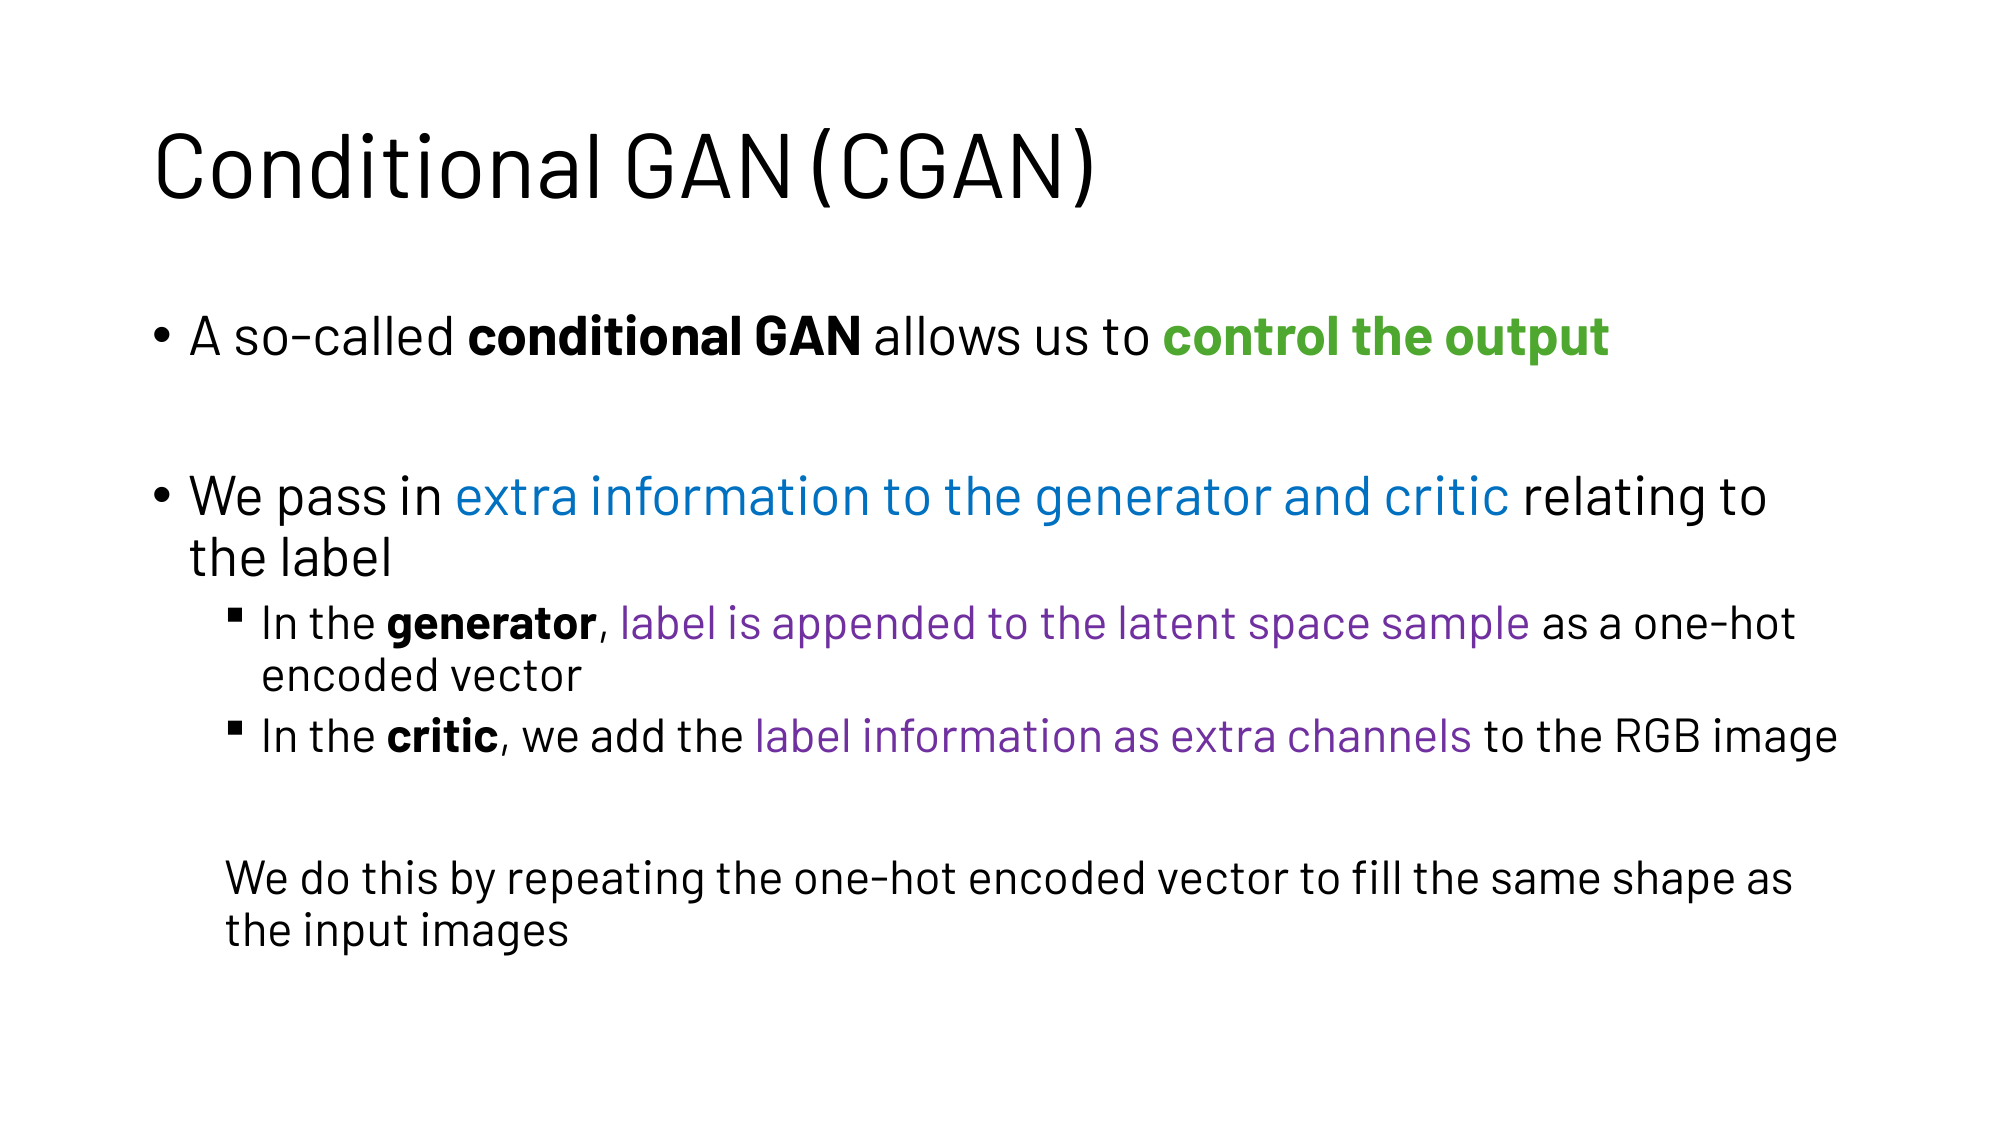

# Conditional GAN (CGAN)
A so-called conditional GAN allows us to control the output

We pass in extra information to the generator and critic relating to the label
In the generator, label is appended to the latent space sample as a one-hot encoded vector
In the critic, we add the label information as extra channels to the RGB image

We do this by repeating the one-hot encoded vector to fill the same shape as the input images